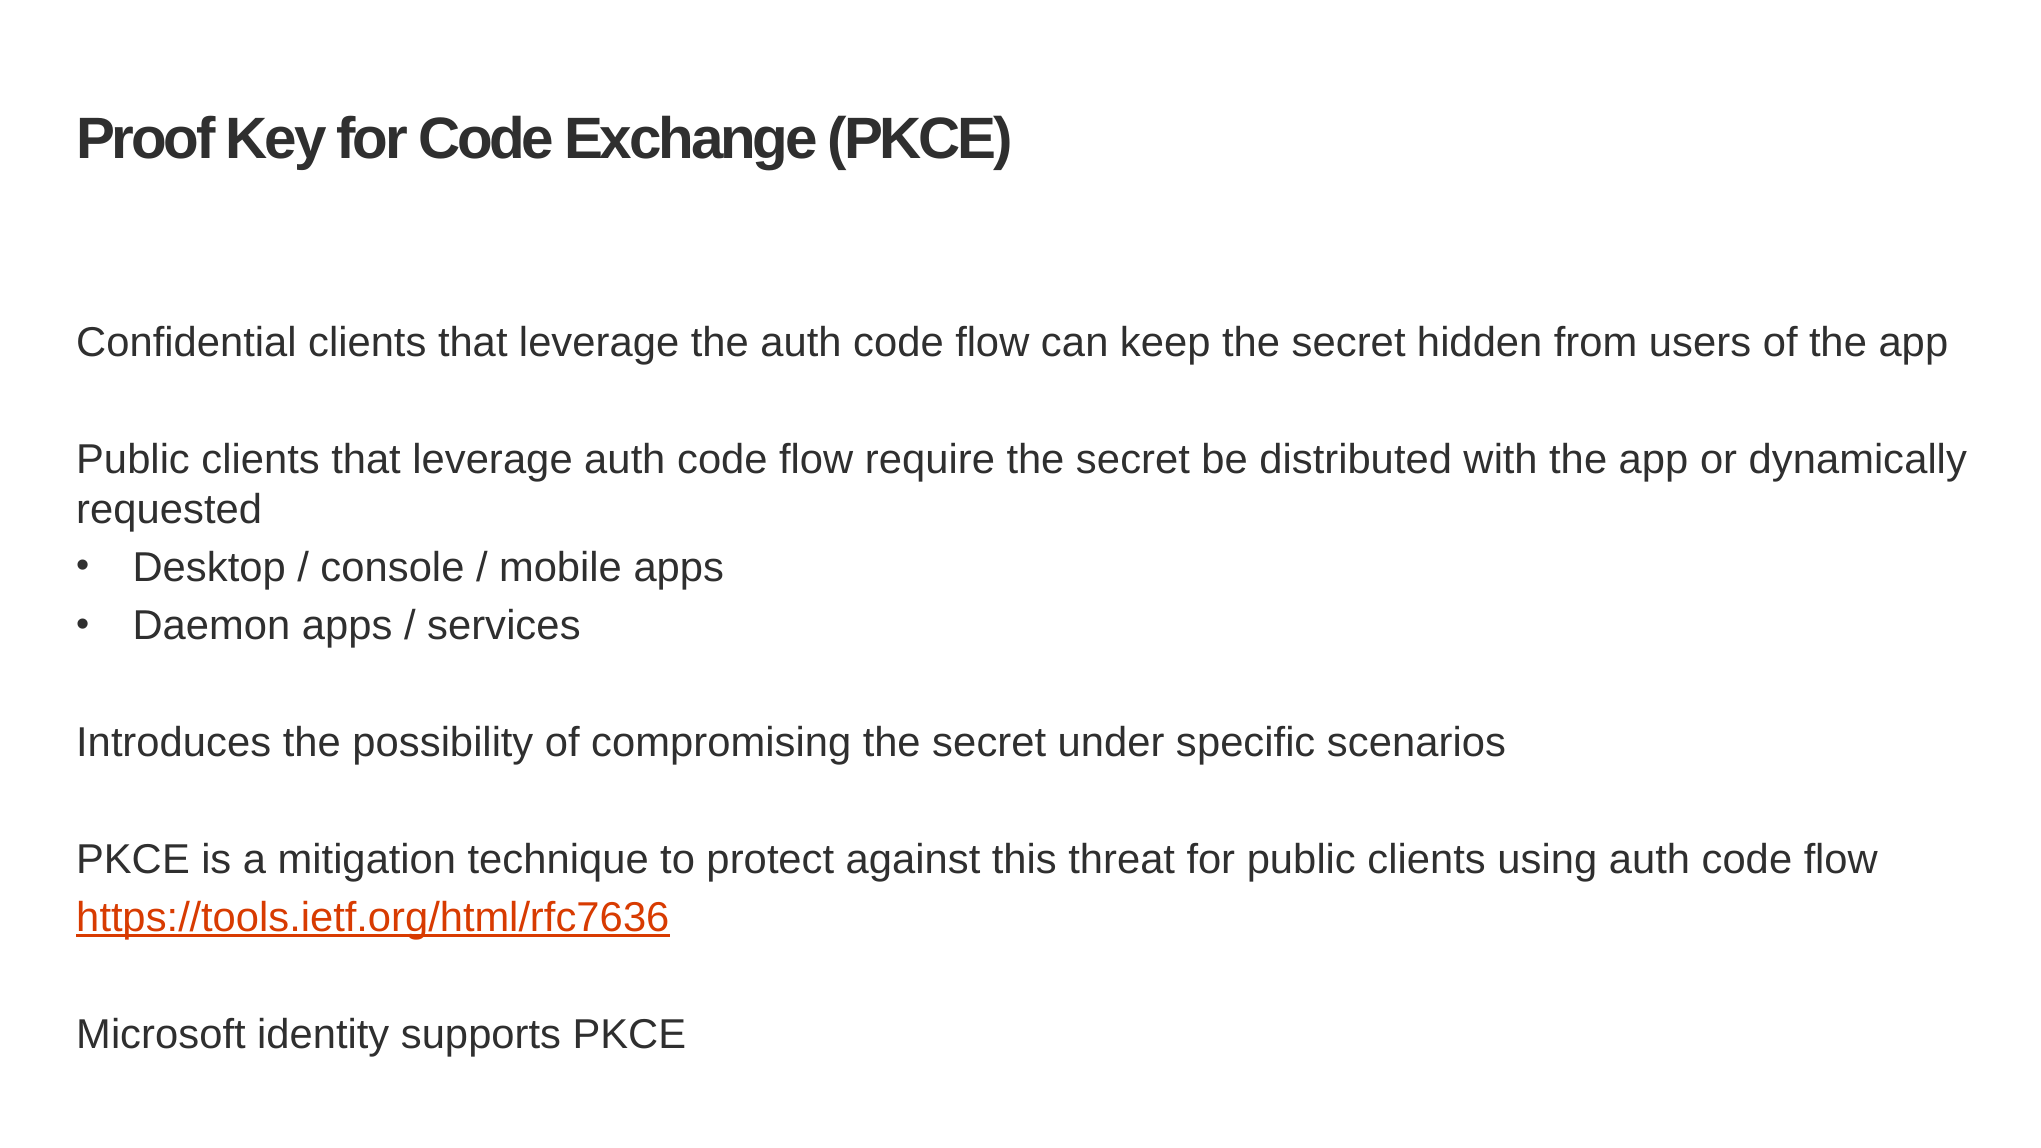

# Proof Key for Code Exchange (PKCE)
Confidential clients that leverage the auth code flow can keep the secret hidden from users of the app

Public clients that leverage auth code flow require the secret be distributed with the app or dynamically requested
Desktop / console / mobile apps
Daemon apps / services

Introduces the possibility of compromising the secret under specific scenarios

PKCE is a mitigation technique to protect against this threat for public clients using auth code flow
https://tools.ietf.org/html/rfc7636

Microsoft identity supports PKCE